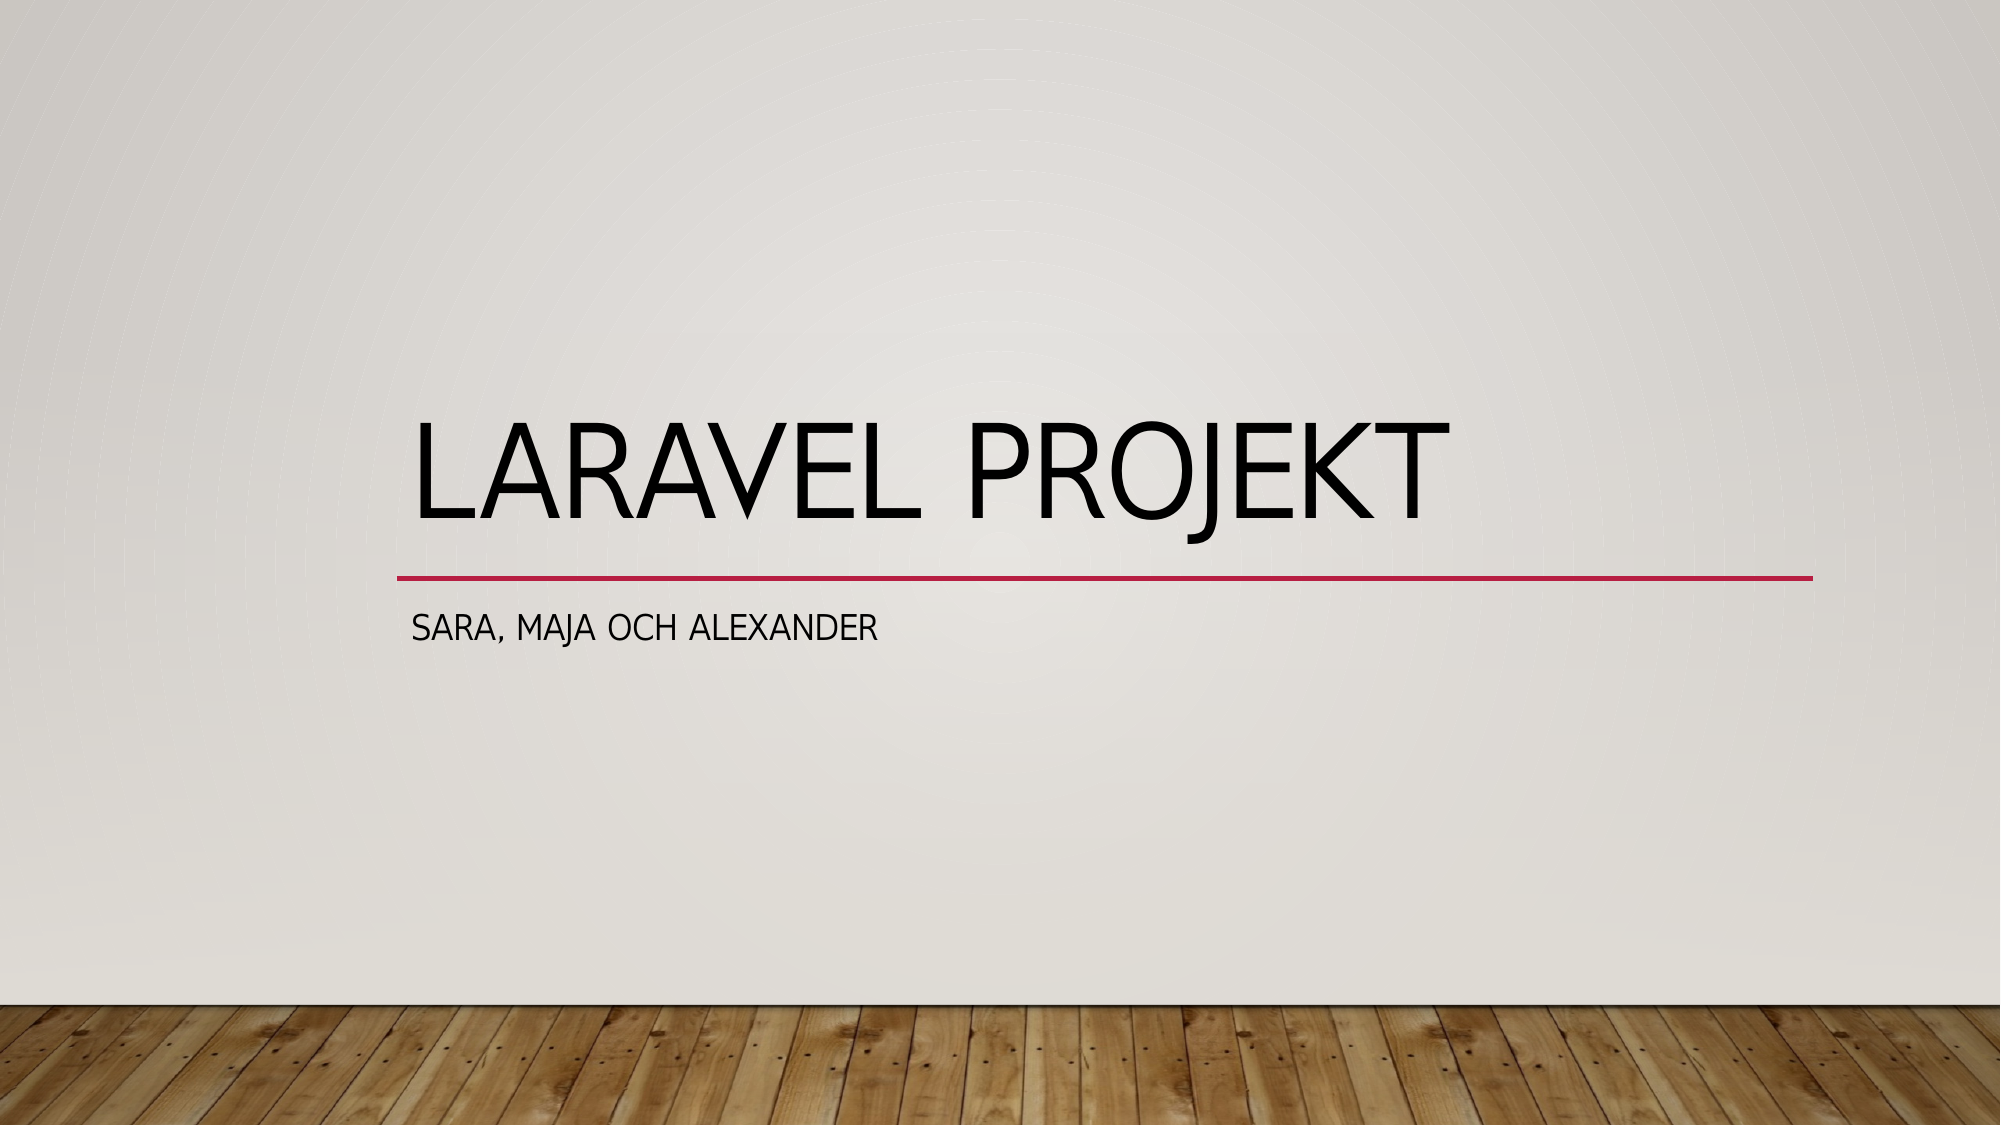

# Laravel projekt
Sara, maja och alexander